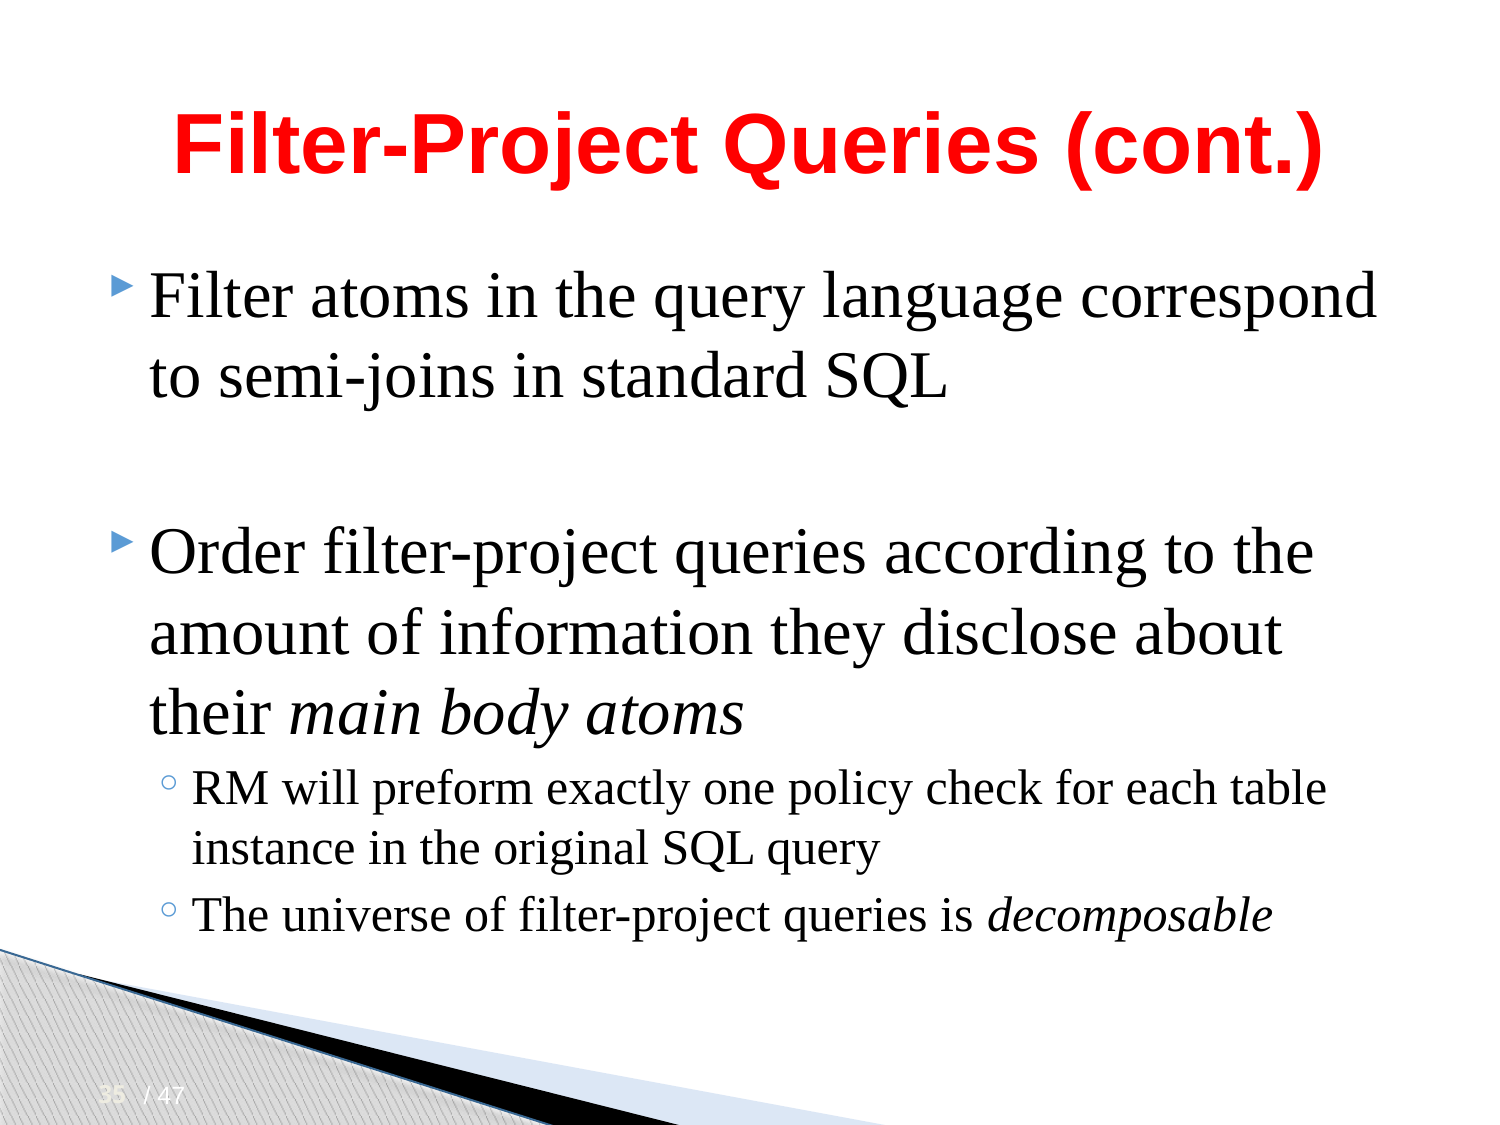

# Filter-Project Queries (cont.)
Filter atoms in the query language correspond to semi-joins in standard SQL

Order filter-project queries according to the amount of information they disclose about their main body atoms
RM will preform exactly one policy check for each table instance in the original SQL query
The universe of filter-project queries is decomposable

35